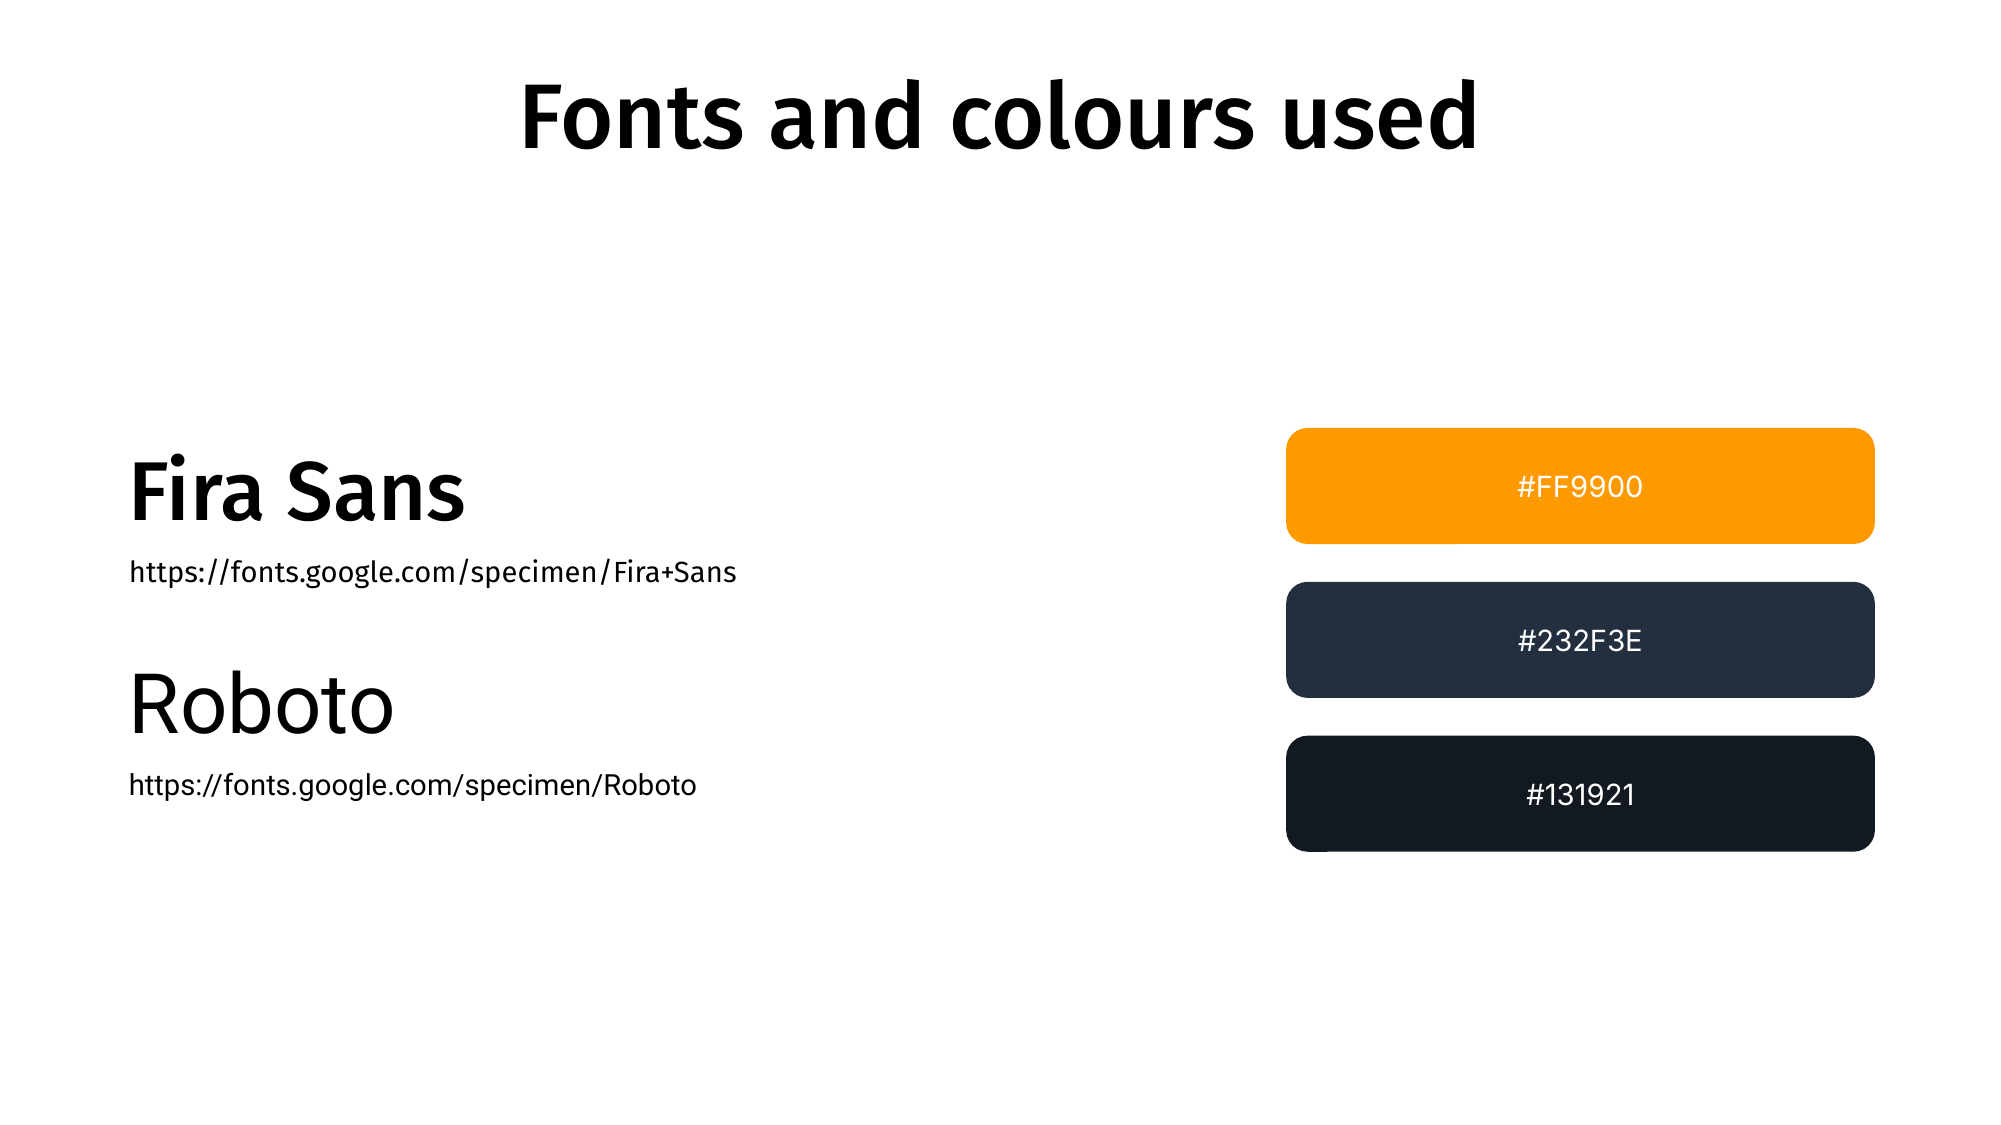

Fonts and colours used
#FF9900
Fira Sans
https://fonts.google.com/specimen/Fira+Sans
Roboto
https://fonts.google.com/specimen/Roboto
#232F3E
#131921